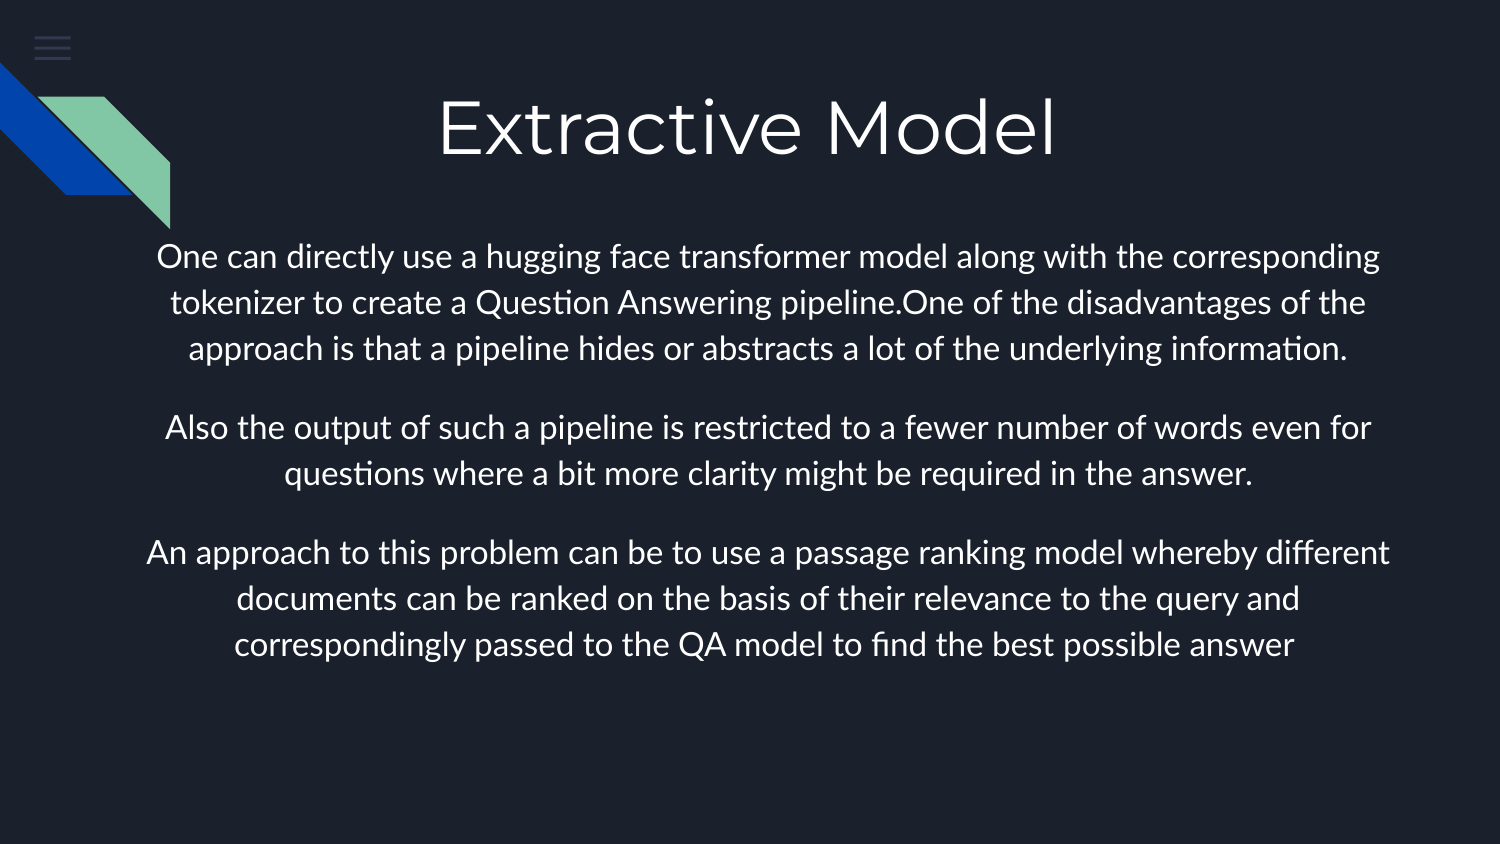

# Extractive Model
One can directly use a hugging face transformer model along with the corresponding tokenizer to create a Question Answering pipeline.One of the disadvantages of the approach is that a pipeline hides or abstracts a lot of the underlying information.
Also the output of such a pipeline is restricted to a fewer number of words even for questions where a bit more clarity might be required in the answer.
An approach to this problem can be to use a passage ranking model whereby different documents can be ranked on the basis of their relevance to the query and correspondingly passed to the QA model to find the best possible answer